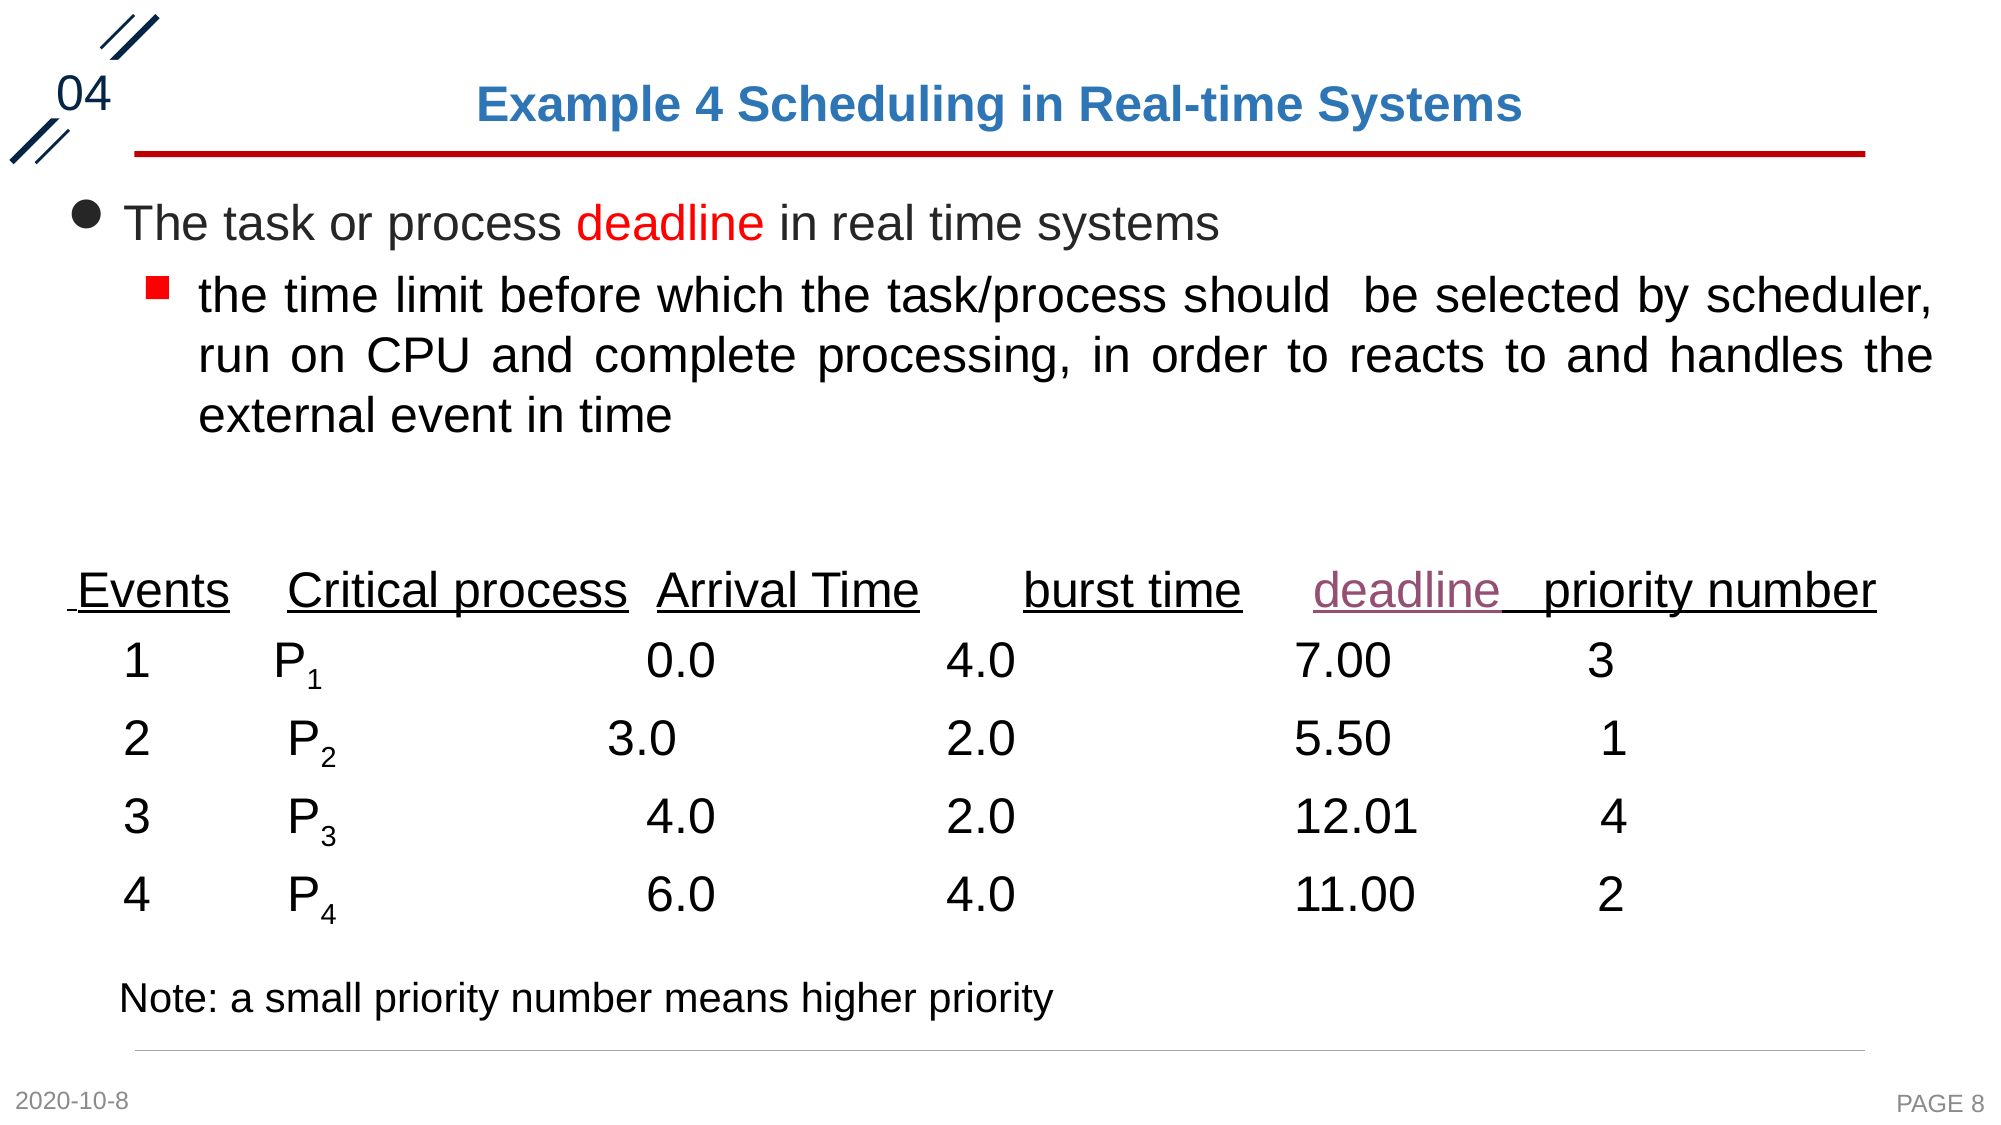

04
# Example 4 Scheduling in Real-time Systems
The task or process deadline in real time systems
the time limit before which the task/process should  be selected by scheduler, run on CPU and complete processing, in order to reacts to and handles the external event in time

 Events 	 Critical process  Arrival Time  	burst time     deadline   priority number
	1	P1	                0.0	                4.0                    7.00              3
	2	 P2	                       3.0	                2.0                    5.50               1
	3	 P3	                4.0	                2.0                    12.01             4
	4	 P4	                6.0	                4.0                    11.00             2

Note: a small priority number means higher priority
2020-10-8
PAGE 8